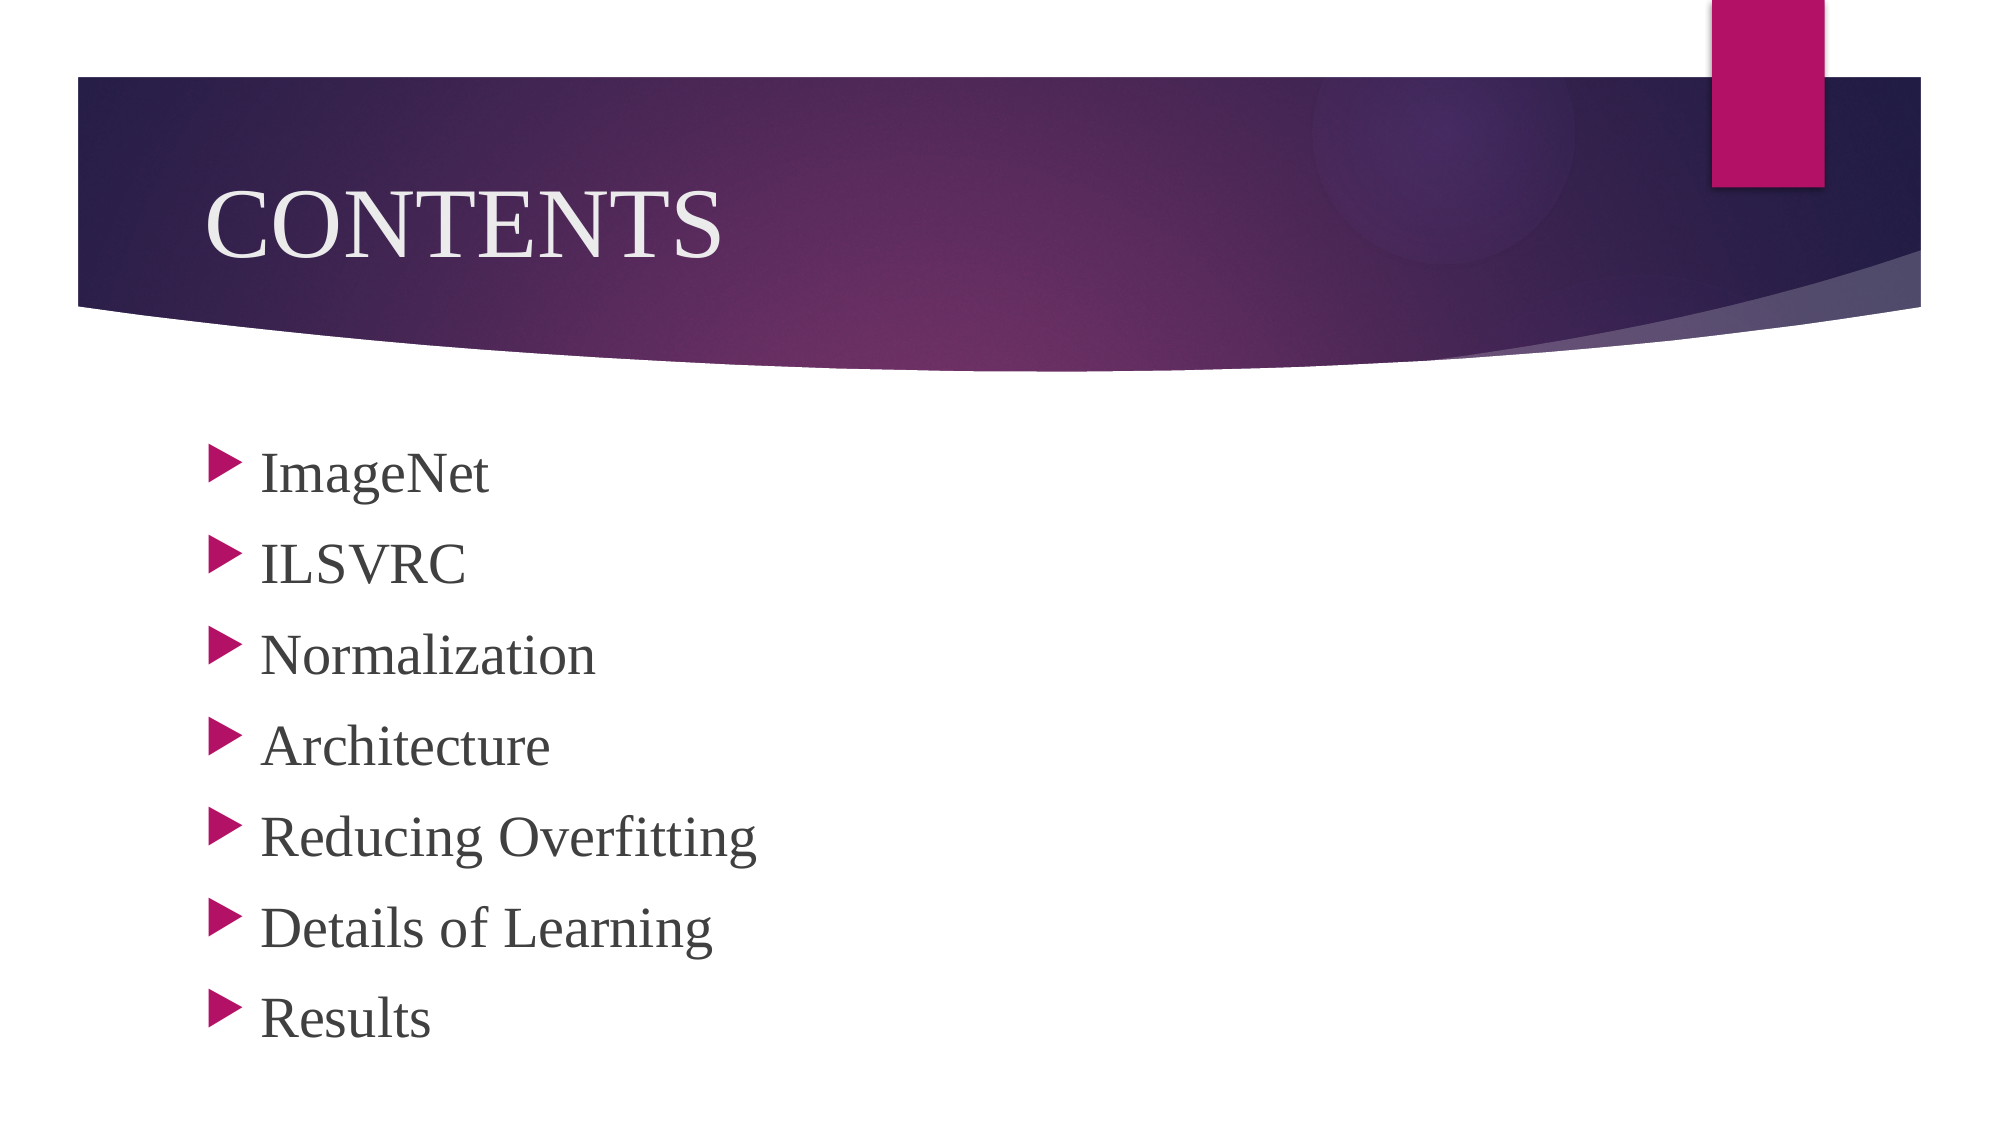

# CONTENTS
ImageNet
ILSVRC
Normalization
Architecture
Reducing Overfitting
Details of Learning
Results